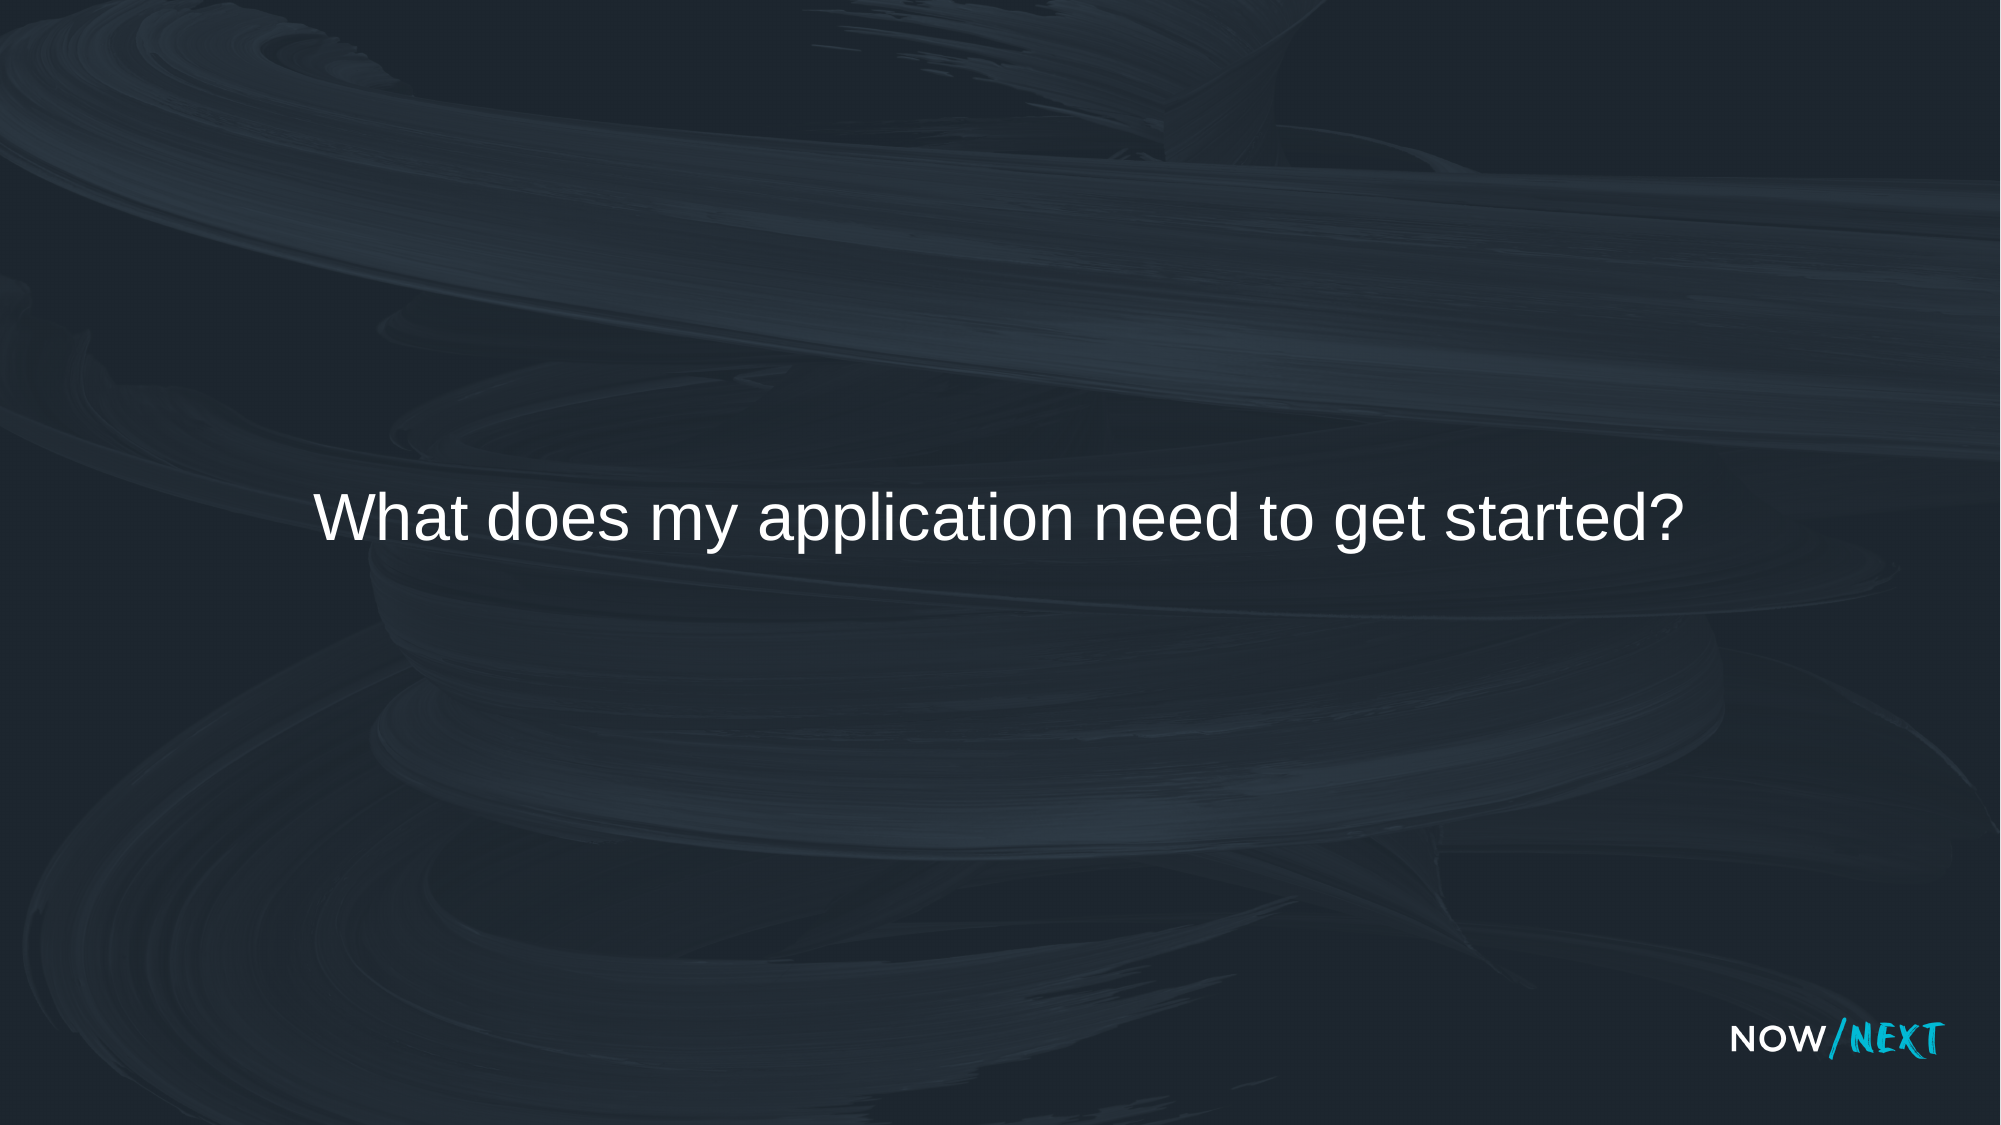

What does my application need to get started?